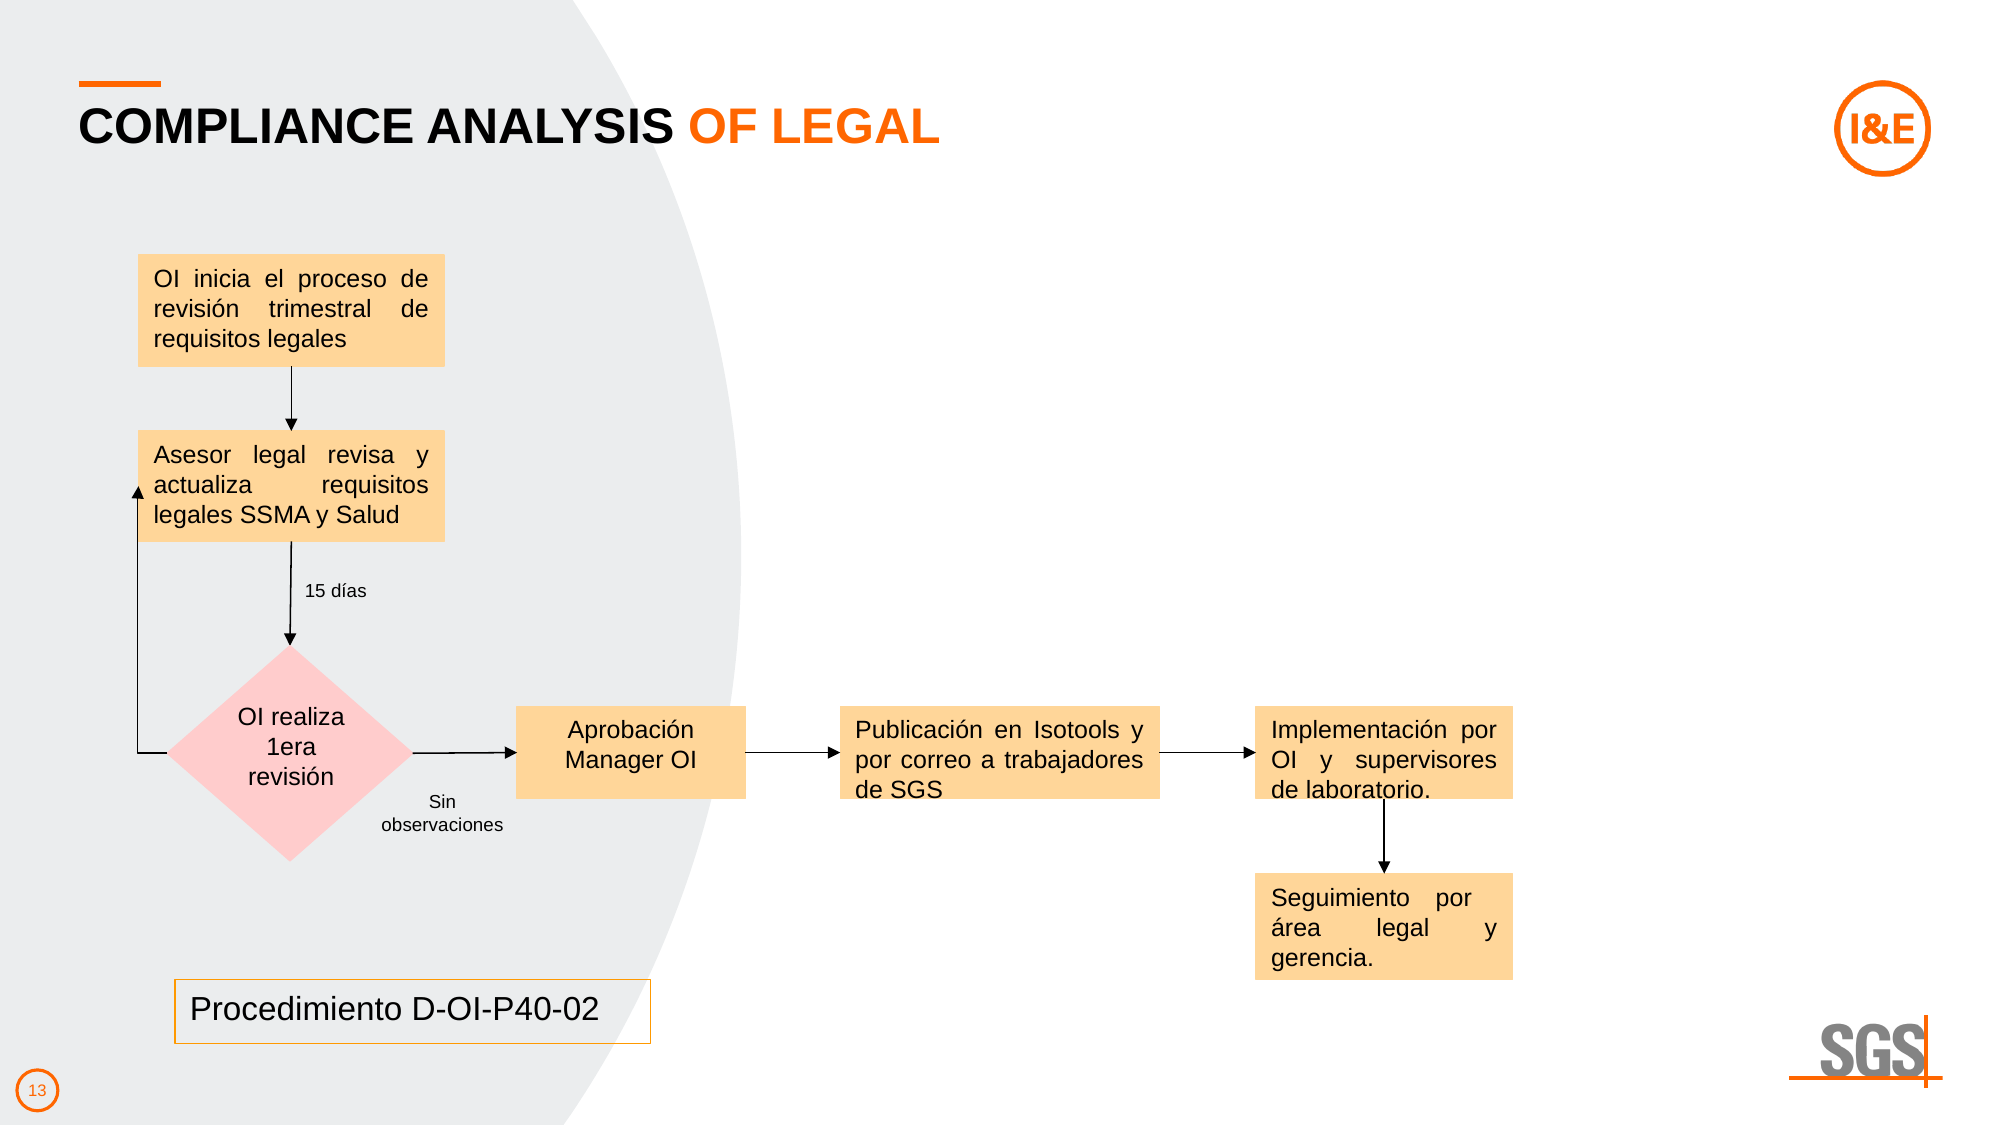

# Compliance analysis of legal
OI inicia el proceso de revisión trimestral de requisitos legales
Asesor legal revisa y actualiza  requisitos legales SSMA y Salud
15 días

OI realiza 1era revisión
Publicación en Isotools y por correo a trabajadores de SGS
Implementación por OI y supervisores de laboratorio.
Aprobación Manager OI
Sin observaciones
Seguimiento por  área legal y gerencia.
Procedimiento D-OI-P40-02